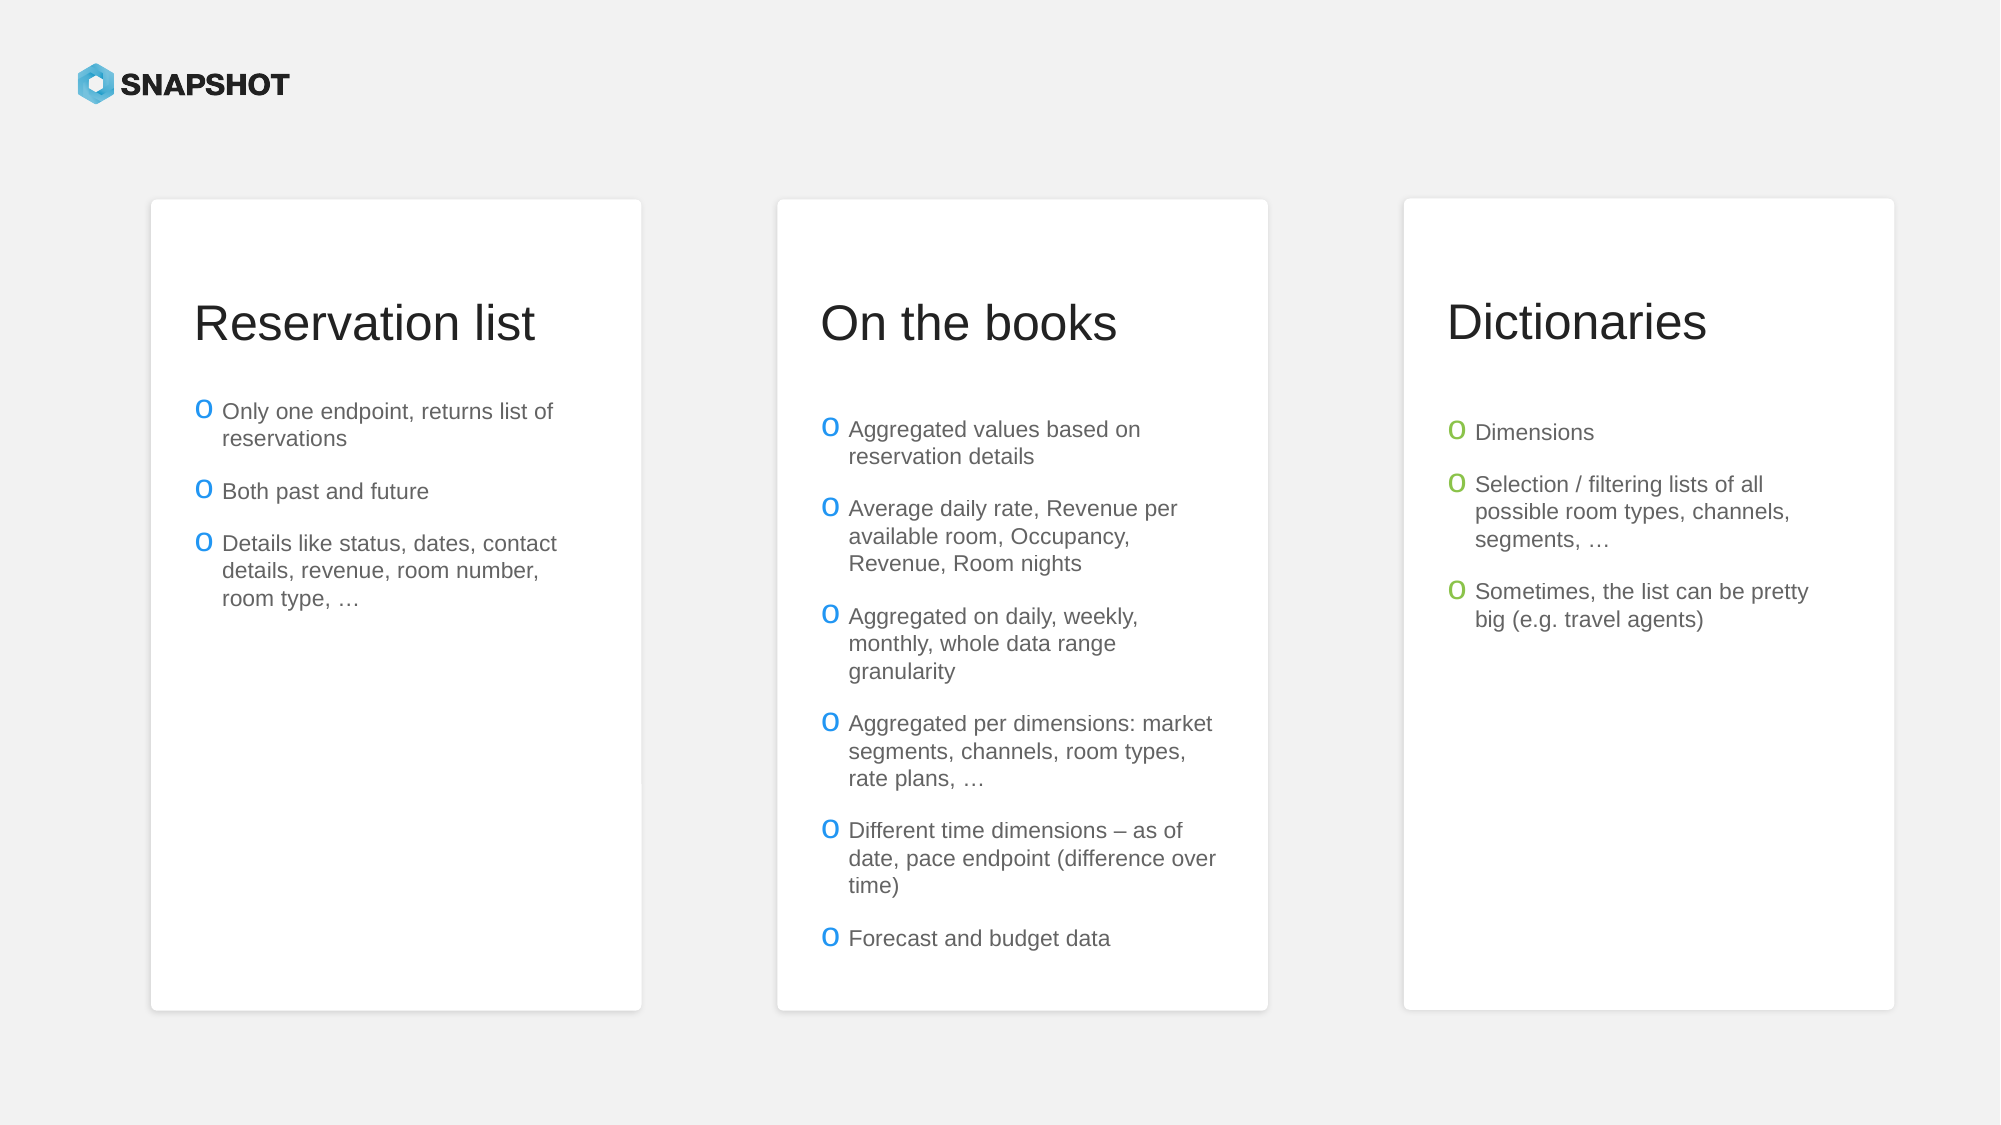

Dictionaries
Dimensions
Selection / filtering lists of all possible room types, channels, segments, …
Sometimes, the list can be pretty big (e.g. travel agents)

Reservation list
Only one endpoint, returns list of reservations
Both past and future
Details like status, dates, contact details, revenue, room number, room type, …

On the books
Aggregated values based on reservation details
Average daily rate, Revenue per available room, Occupancy, Revenue, Room nights
Aggregated on daily, weekly, monthly, whole data range granularity
Aggregated per dimensions: market segments, channels, room types, rate plans, …
Different time dimensions – as of date, pace endpoint (difference over time)
Forecast and budget data
#